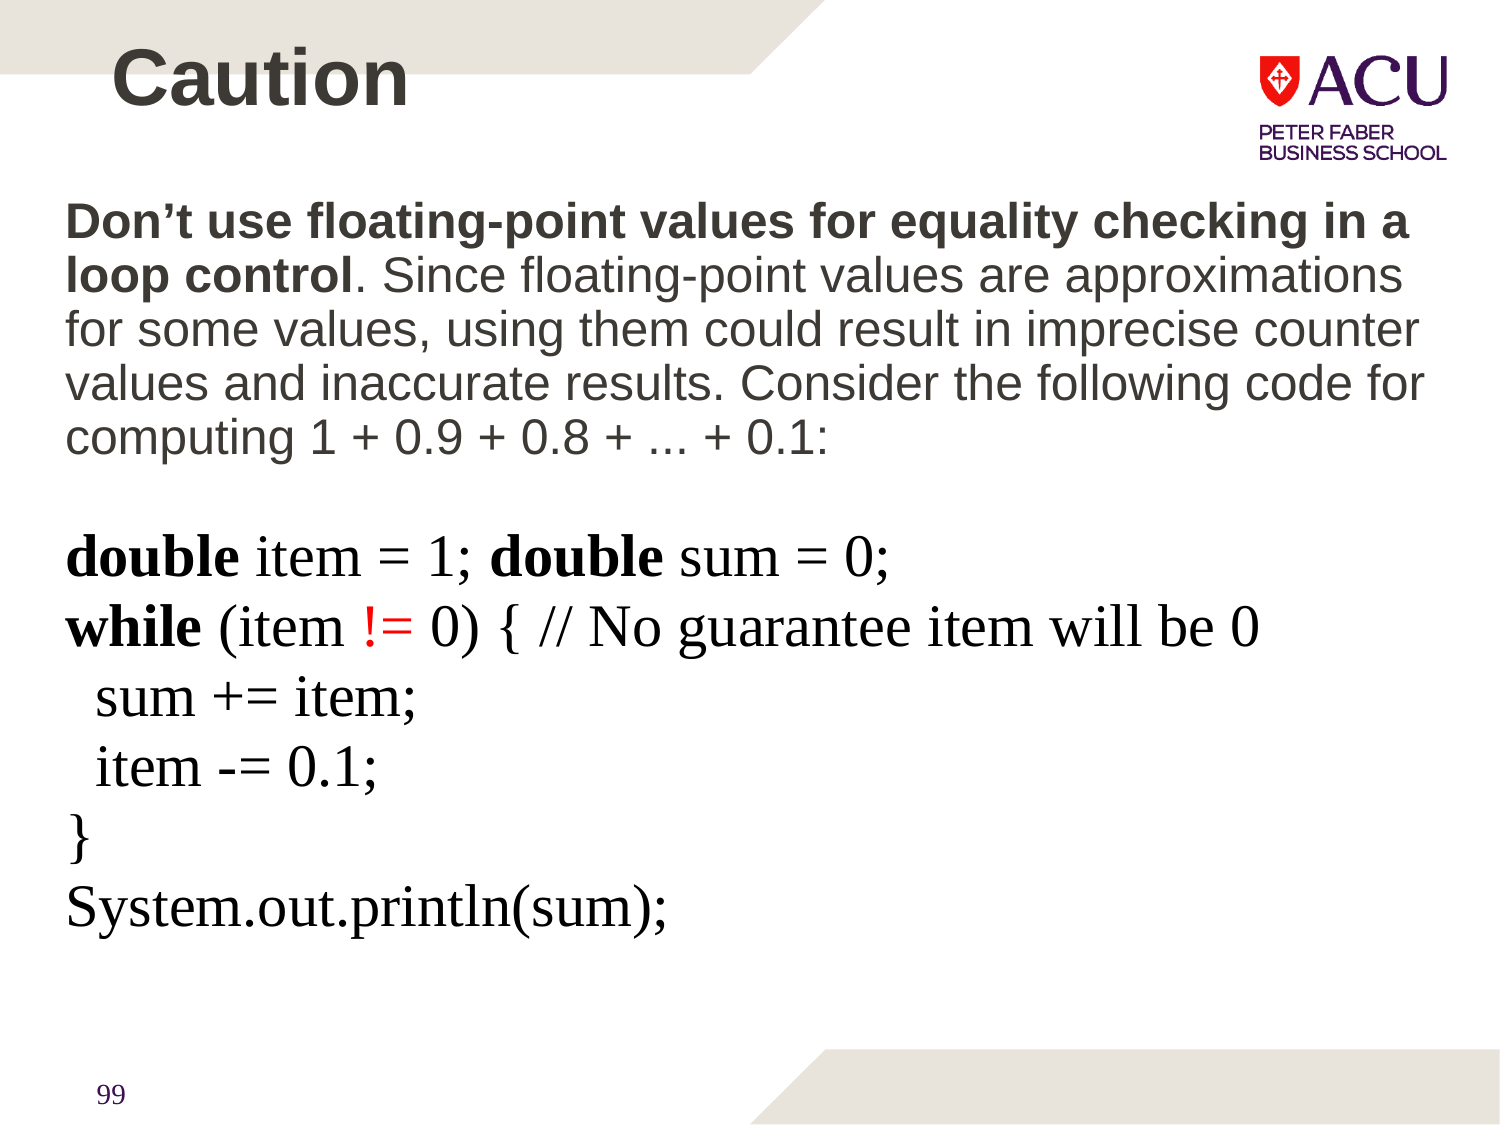

# Caution
Don’t use floating-point values for equality checking in a loop control. Since floating-point values are approximations for some values, using them could result in imprecise counter values and inaccurate results. Consider the following code for computing 1 + 0.9 + 0.8 + ... + 0.1:
double item = 1; double sum = 0;
while (item != 0) { // No guarantee item will be 0
  sum += item;
  item -= 0.1;
}
System.out.println(sum);
99